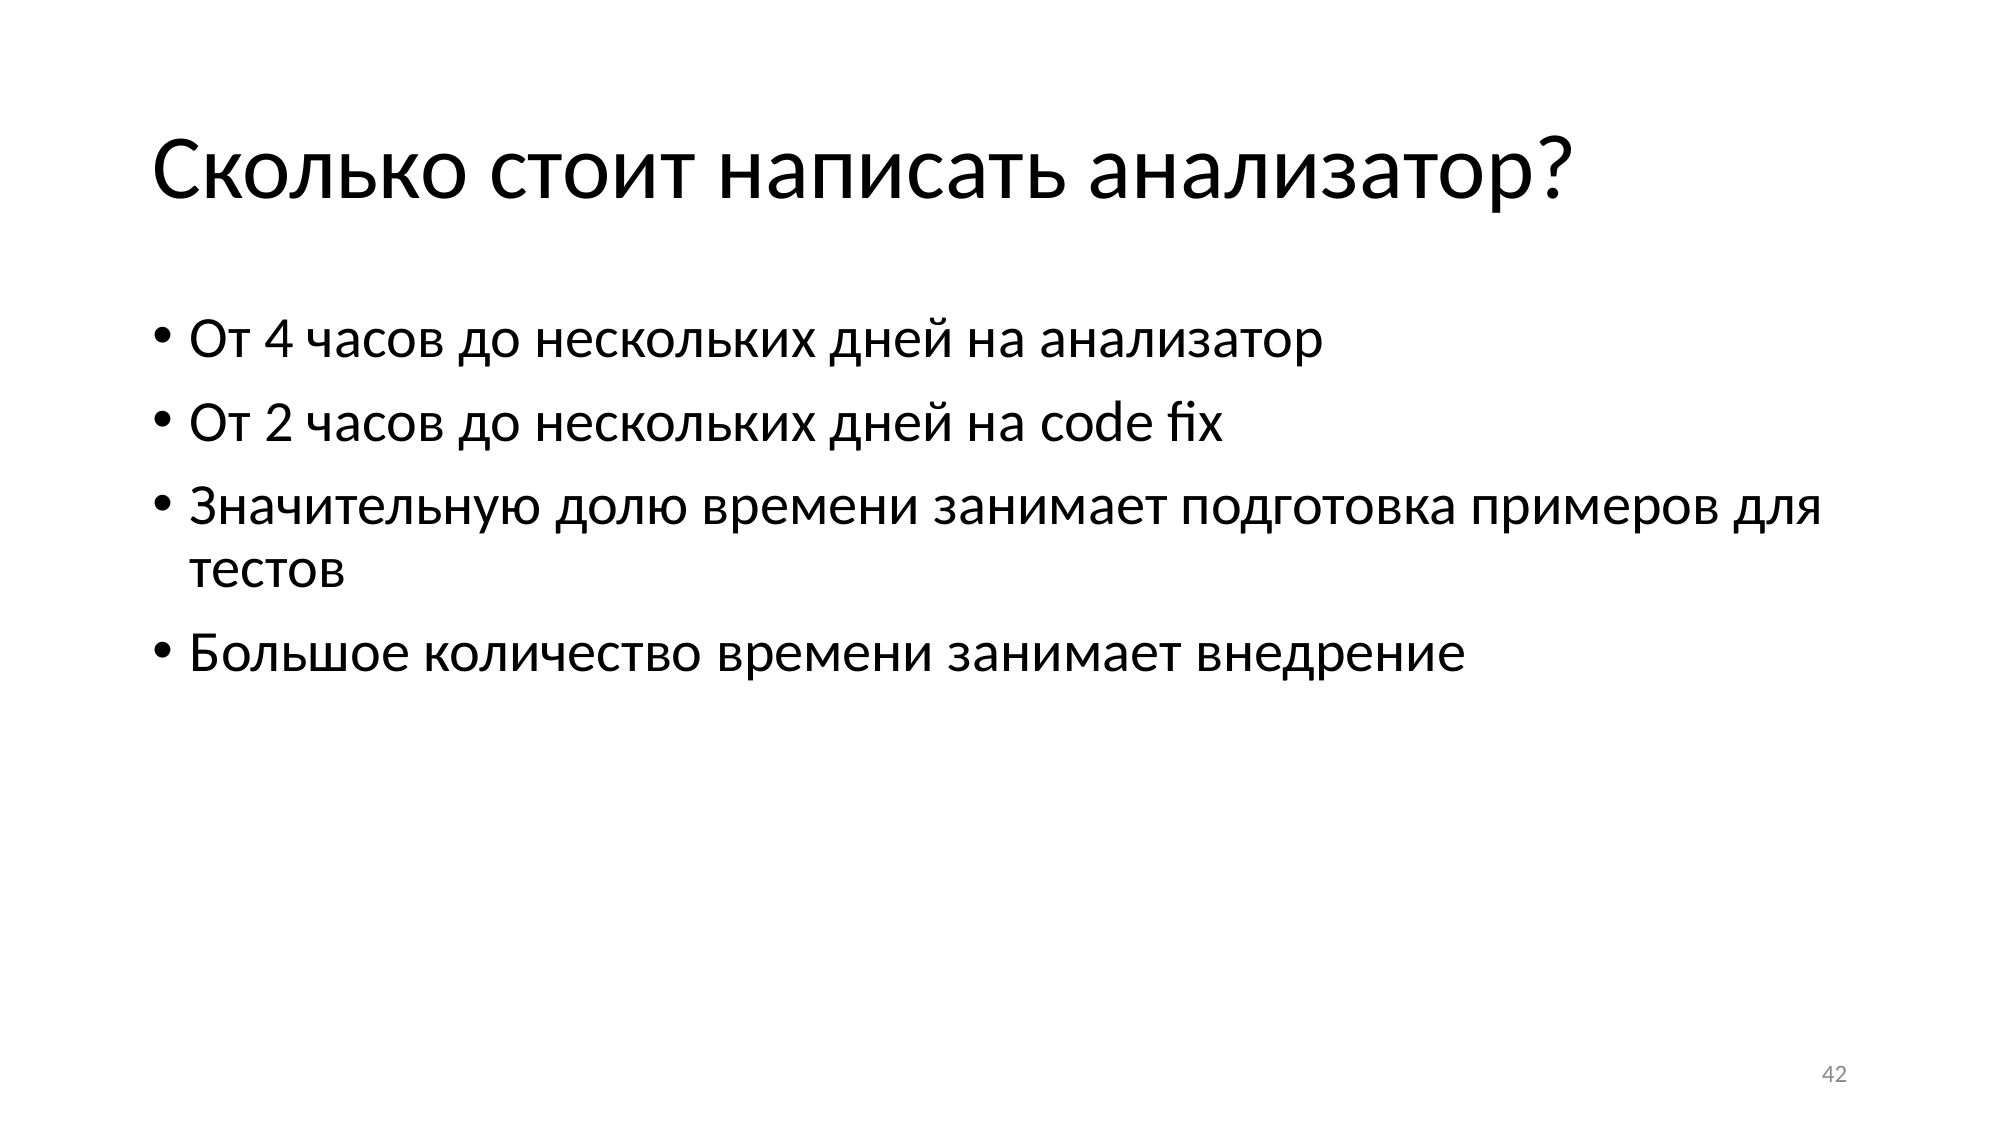

# Сколько стоит написать анализатор?
От 4 часов до нескольких дней на анализатор
От 2 часов до нескольких дней на code fix
Значительную долю времени занимает подготовка примеров для  тестов
Большое количество времени занимает внедрение

42